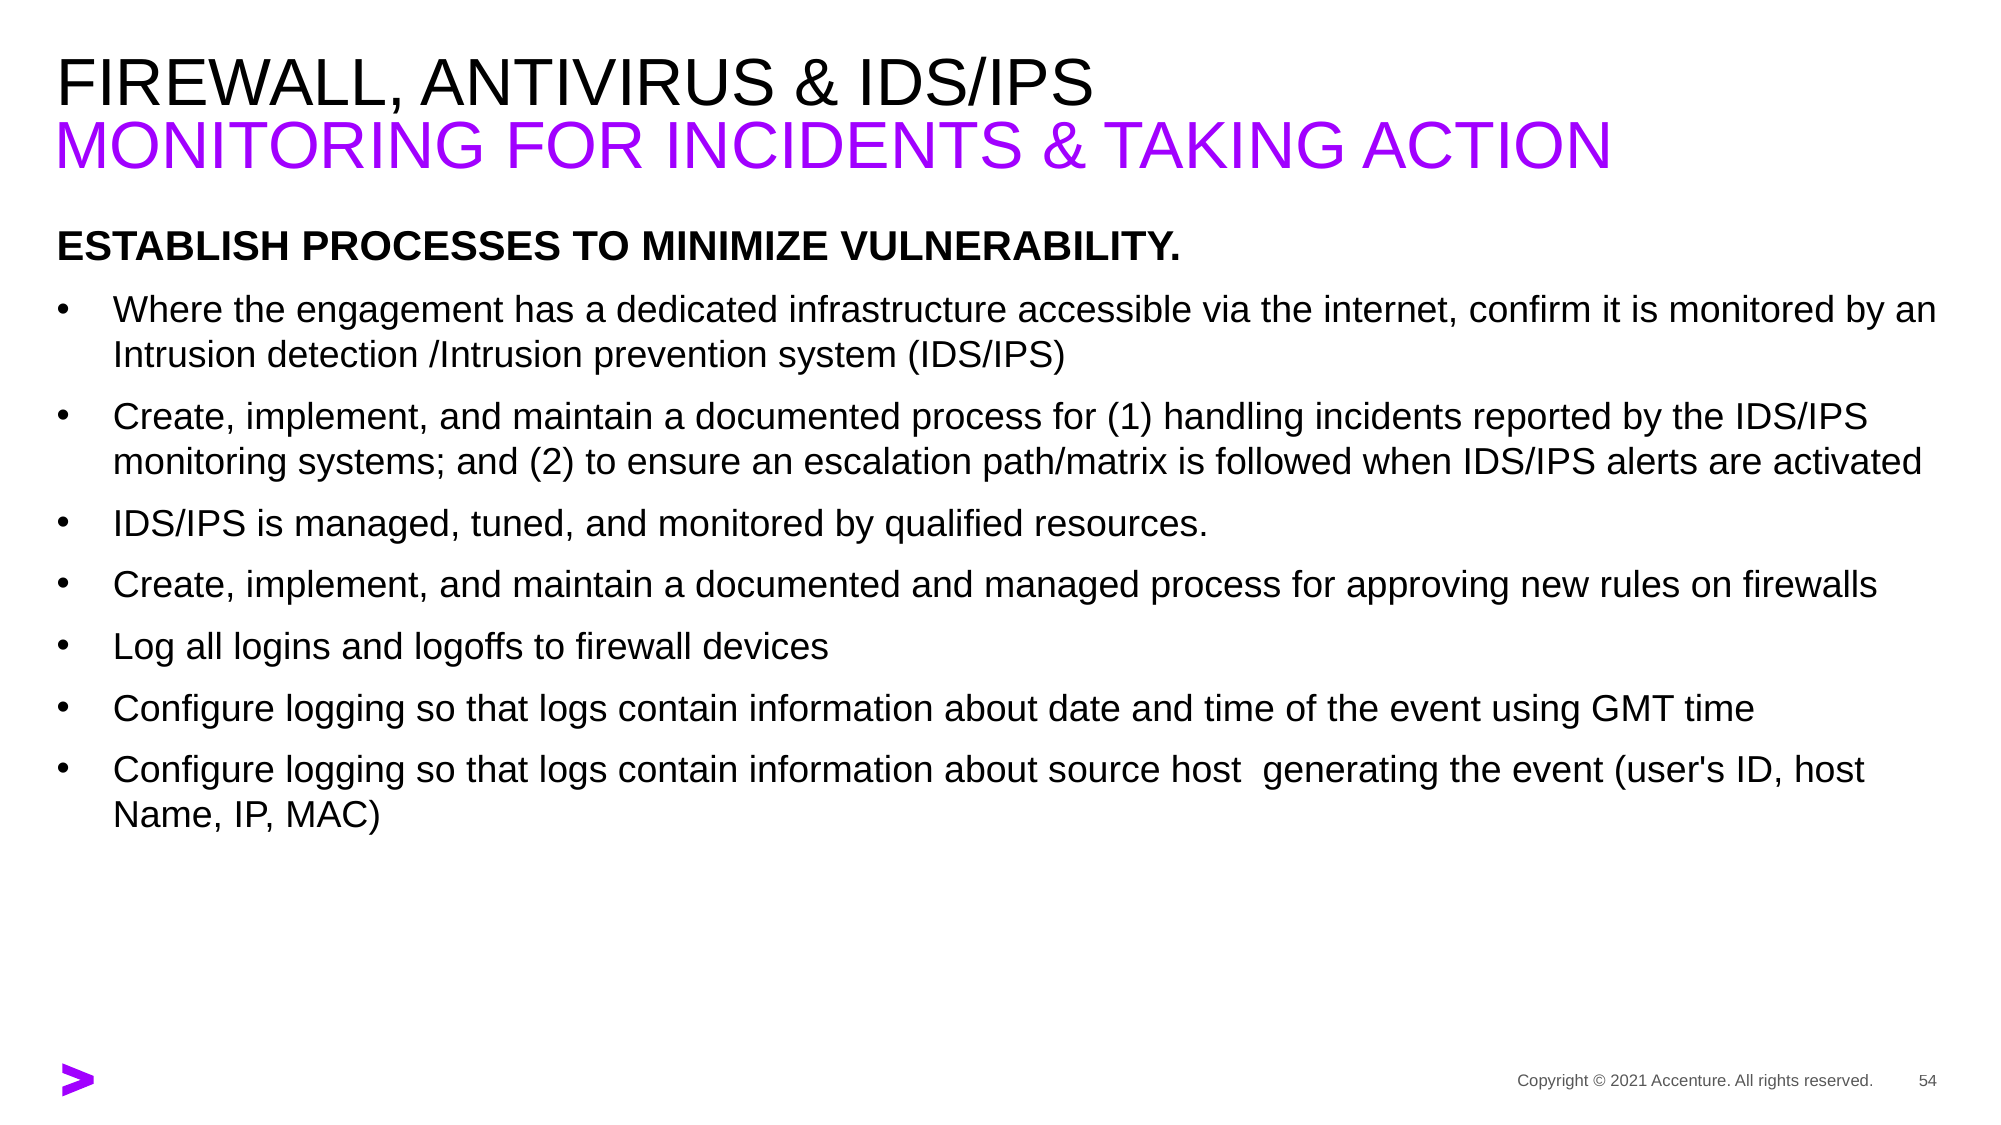

# FIREWALL, ANTIVIRUS & IDS/IPS
MONITORING FOR INCIDENTS & TAKING ACTION

ESTABLISH PROCESSES TO MINIMIZE VULNERABILITY.
Where the engagement has a dedicated infrastructure accessible via the internet, confirm it is monitored by an Intrusion detection /Intrusion prevention system (IDS/IPS)
Create, implement, and maintain a documented process for (1) handling incidents reported by the IDS/IPS monitoring systems; and (2) to ensure an escalation path/matrix is followed when IDS/IPS alerts are activated
IDS/IPS is managed, tuned, and monitored by qualified resources.
Create, implement, and maintain a documented and managed process for approving new rules on firewalls
Log all logins and logoffs to firewall devices
Configure logging so that logs contain information about date and time of the event using GMT time
Configure logging so that logs contain information about source host  generating the event (user's ID, host Name, IP, MAC)

Copyright © 2021 Accenture. All rights reserved.
54